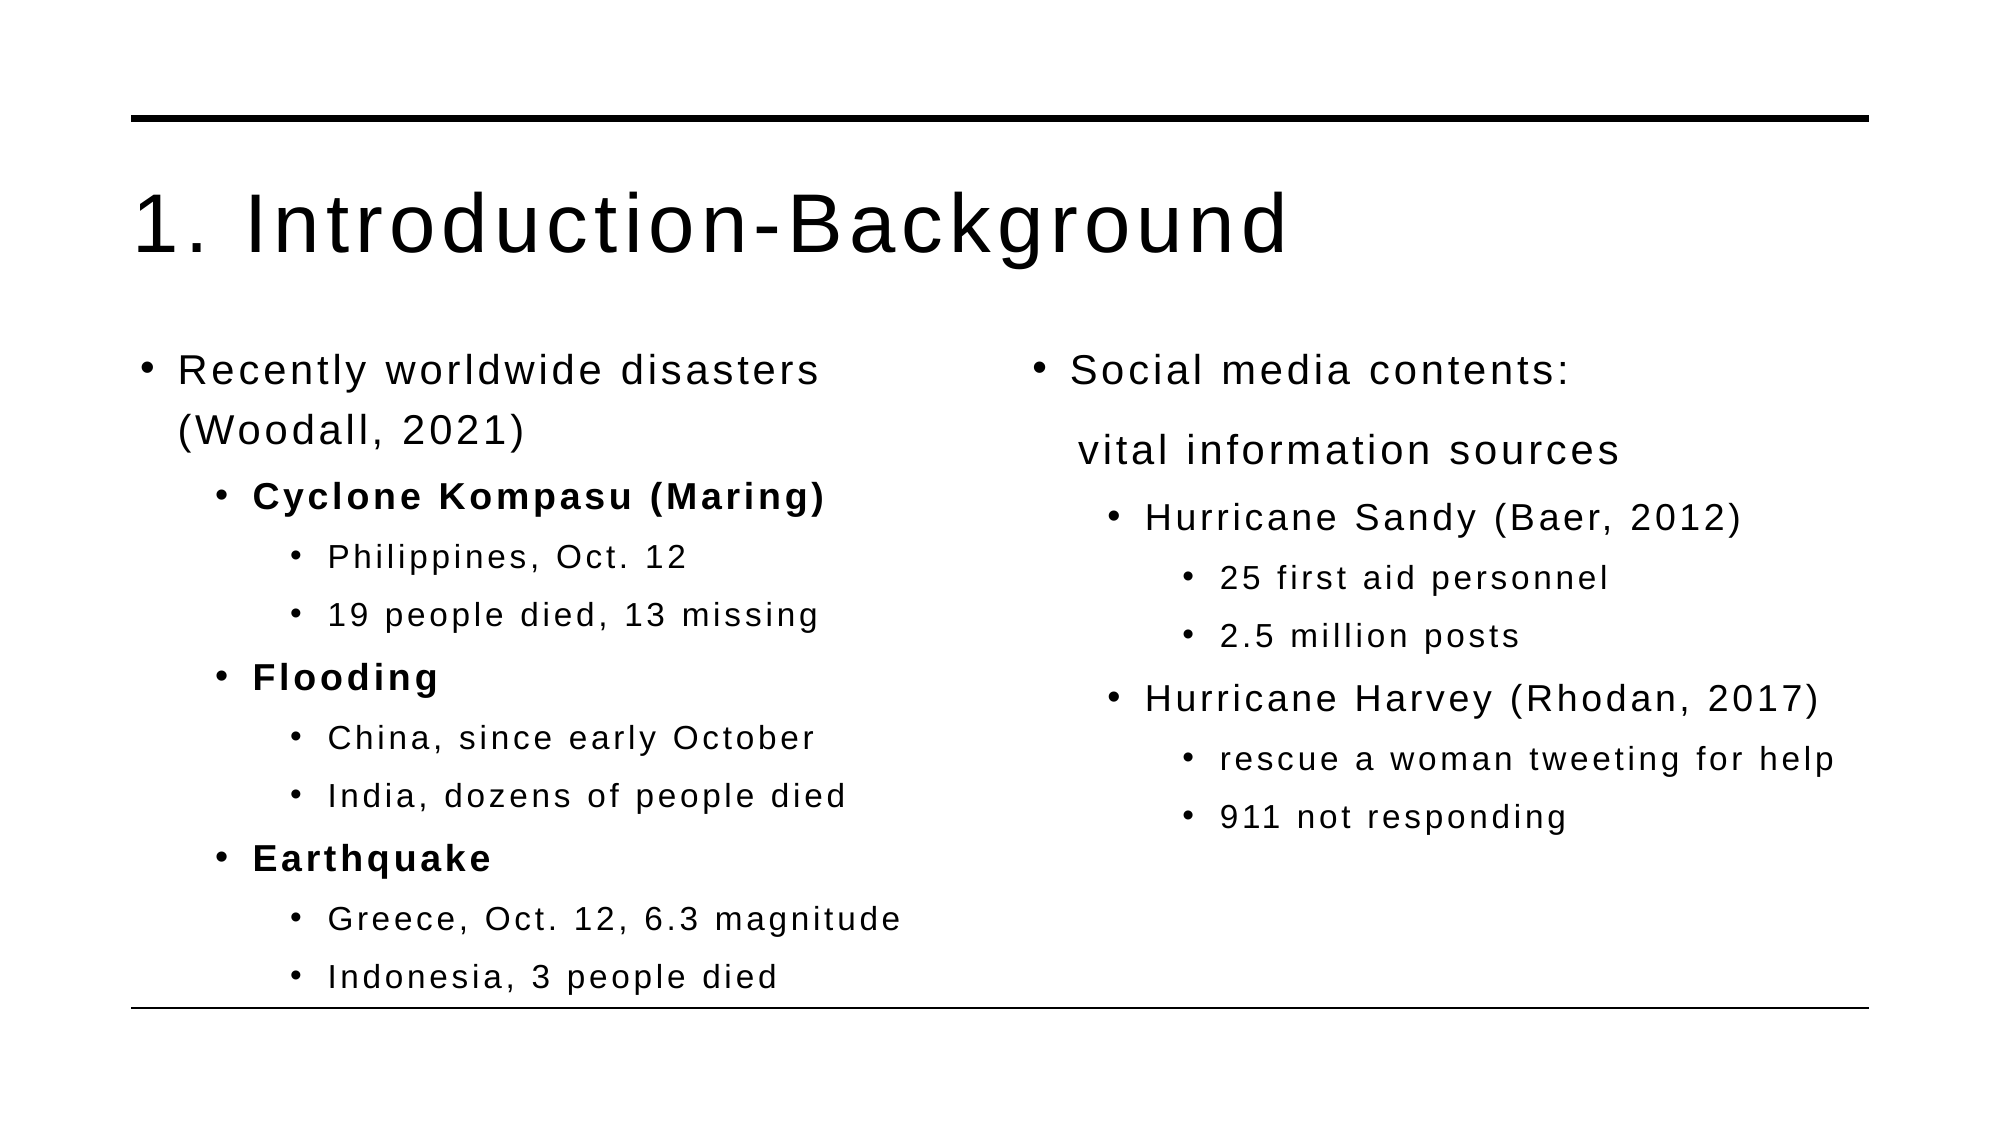

# 1. Introduction-Background
Recently worldwide disasters (Woodall, 2021)
Cyclone Kompasu (Maring)
Philippines, Oct. 12
19 people died, 13 missing
Flooding
China, since early October
India, dozens of people died
Earthquake
Greece, Oct. 12, 6.3 magnitude
Indonesia, 3 people died

Social media contents:
   vital information sources
Hurricane Sandy (Baer, 2012)
25 first aid personnel
2.5 million posts
Hurricane Harvey (Rhodan, 2017)
rescue a woman tweeting for help
911 not responding